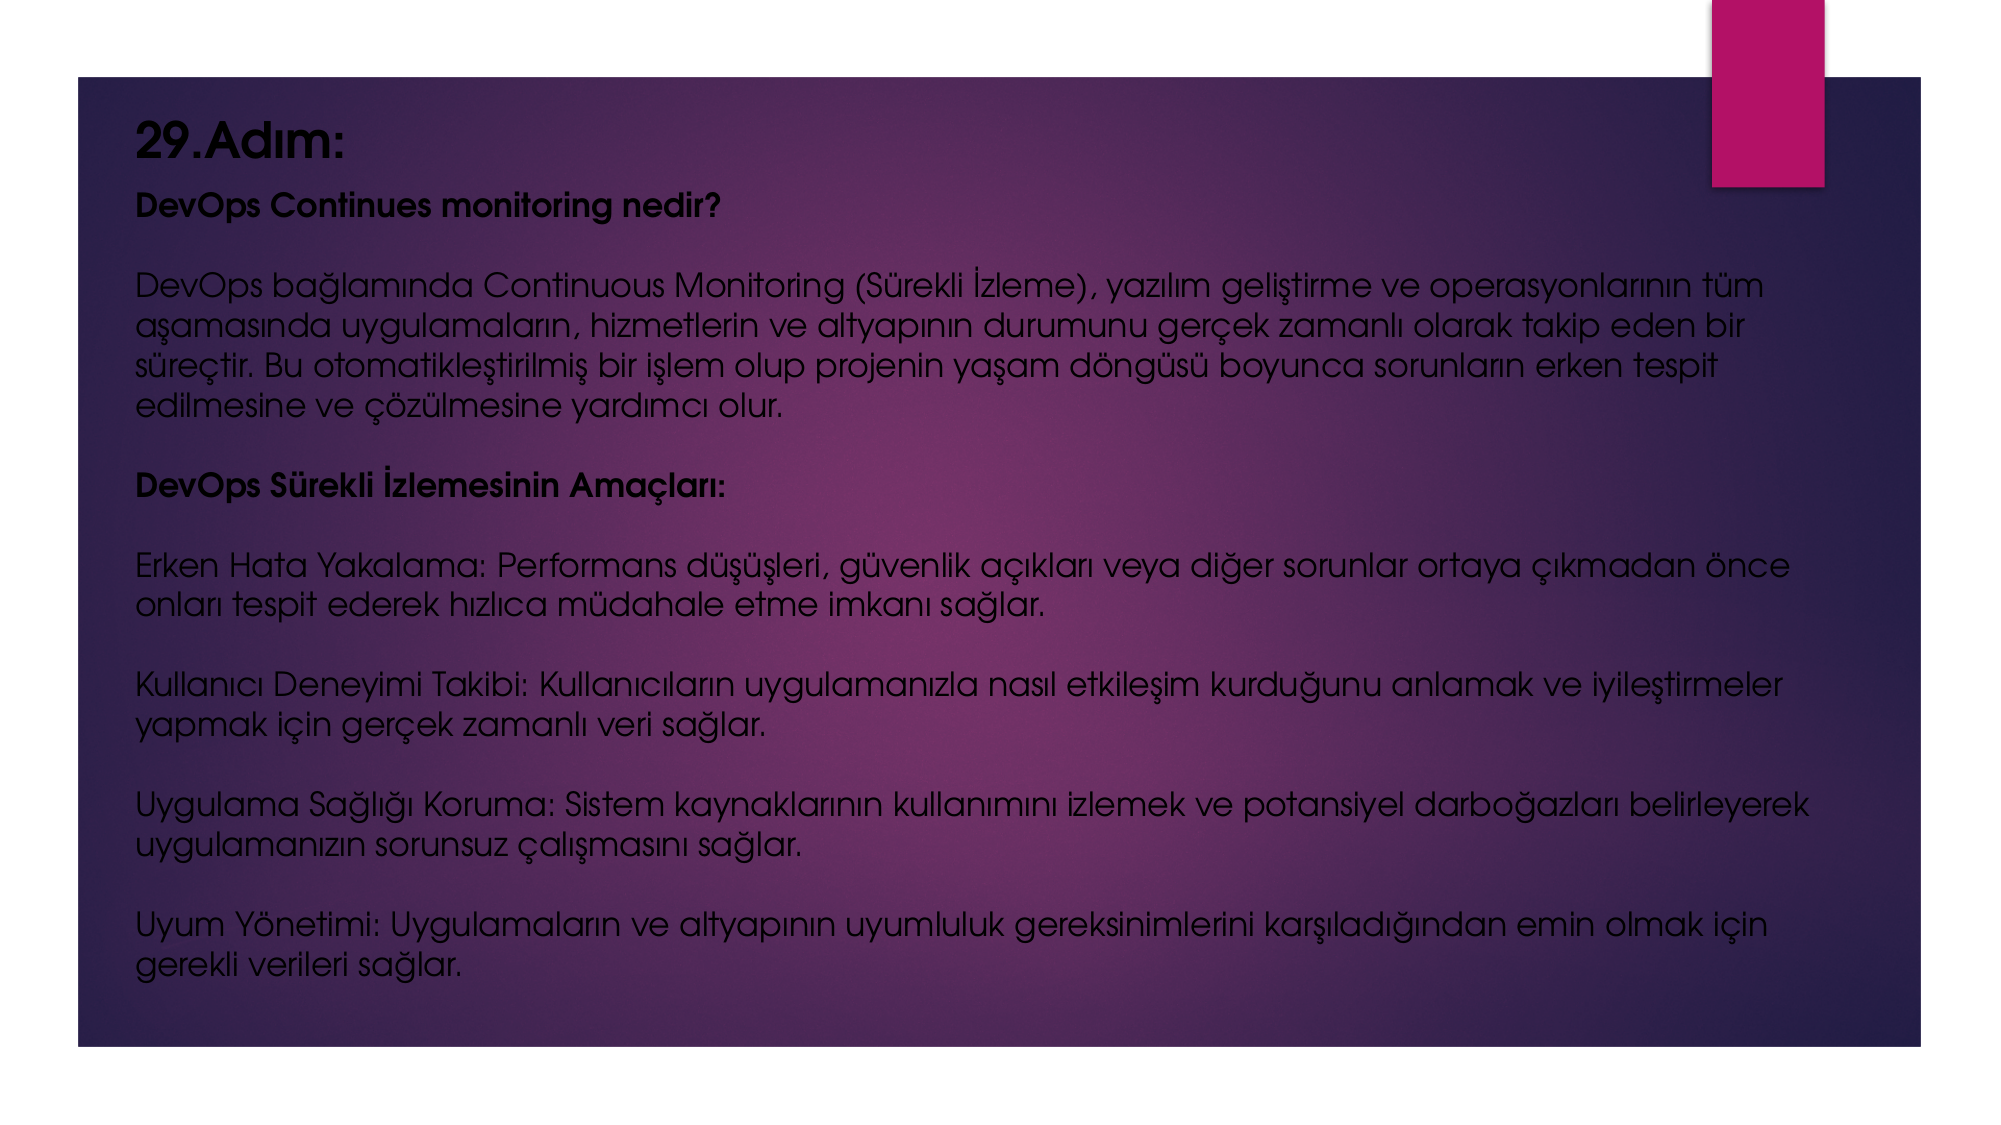

29.Adım:
DevOps Continues monitoring nedir?

DevOps bağlamında Continuous Monitoring (Sürekli İzleme), yazılım geliştirme ve operasyonlarının tüm aşamasında uygulamaların, hizmetlerin ve altyapının durumunu gerçek zamanlı olarak takip eden bir süreçtir. Bu otomatikleştirilmiş bir işlem olup projenin yaşam döngüsü boyunca sorunların erken tespit edilmesine ve çözülmesine yardımcı olur.

DevOps Sürekli İzlemesinin Amaçları:

Erken Hata Yakalama: Performans düşüşleri, güvenlik açıkları veya diğer sorunlar ortaya çıkmadan önce onları tespit ederek hızlıca müdahale etme imkanı sağlar.

Kullanıcı Deneyimi Takibi: Kullanıcıların uygulamanızla nasıl etkileşim kurduğunu anlamak ve iyileştirmeler yapmak için gerçek zamanlı veri sağlar.

Uygulama Sağlığı Koruma: Sistem kaynaklarının kullanımını izlemek ve potansiyel darboğazları belirleyerek uygulamanızın sorunsuz çalışmasını sağlar.

Uyum Yönetimi: Uygulamaların ve altyapının uyumluluk gereksinimlerini karşıladığından emin olmak için gerekli verileri sağlar.